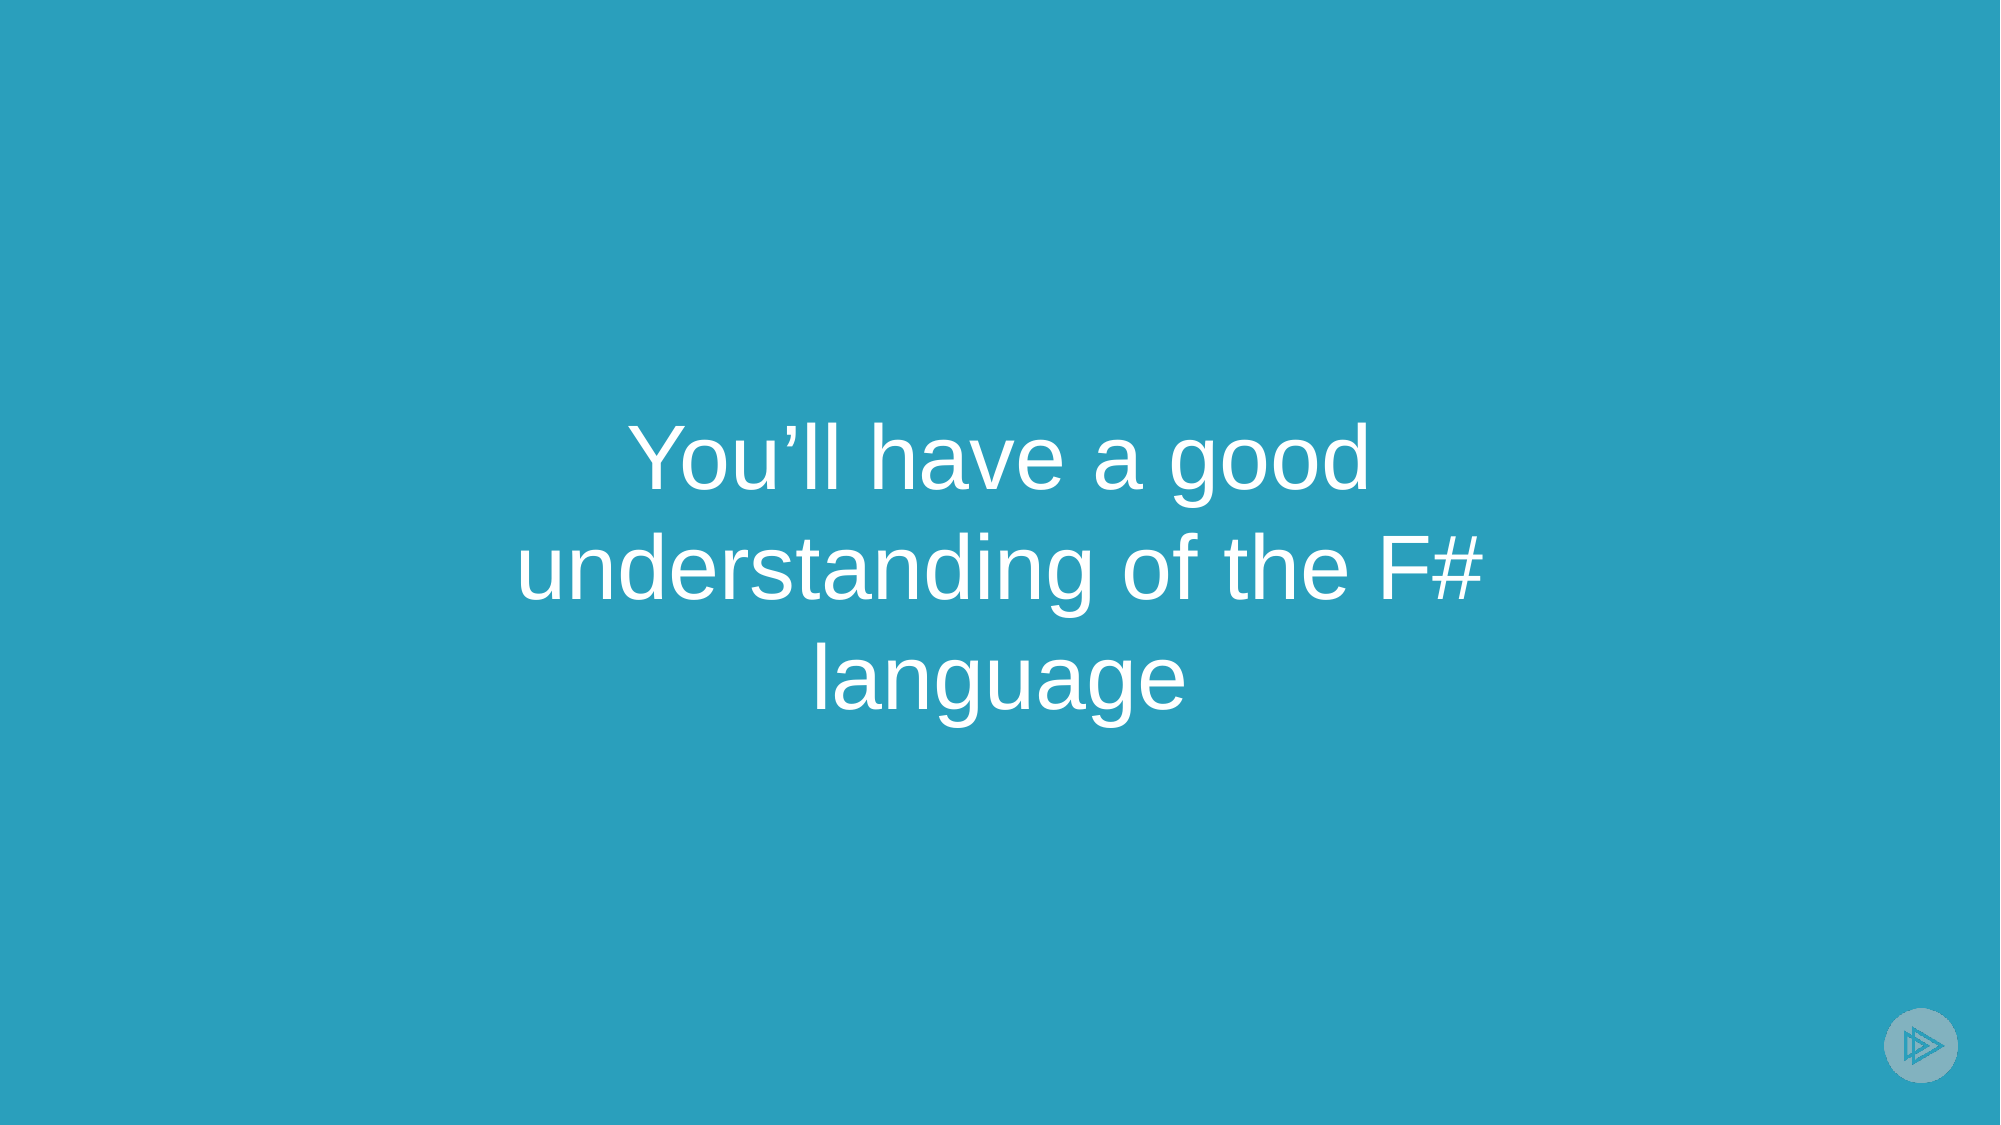

# You’ll have a good understanding of the F# language